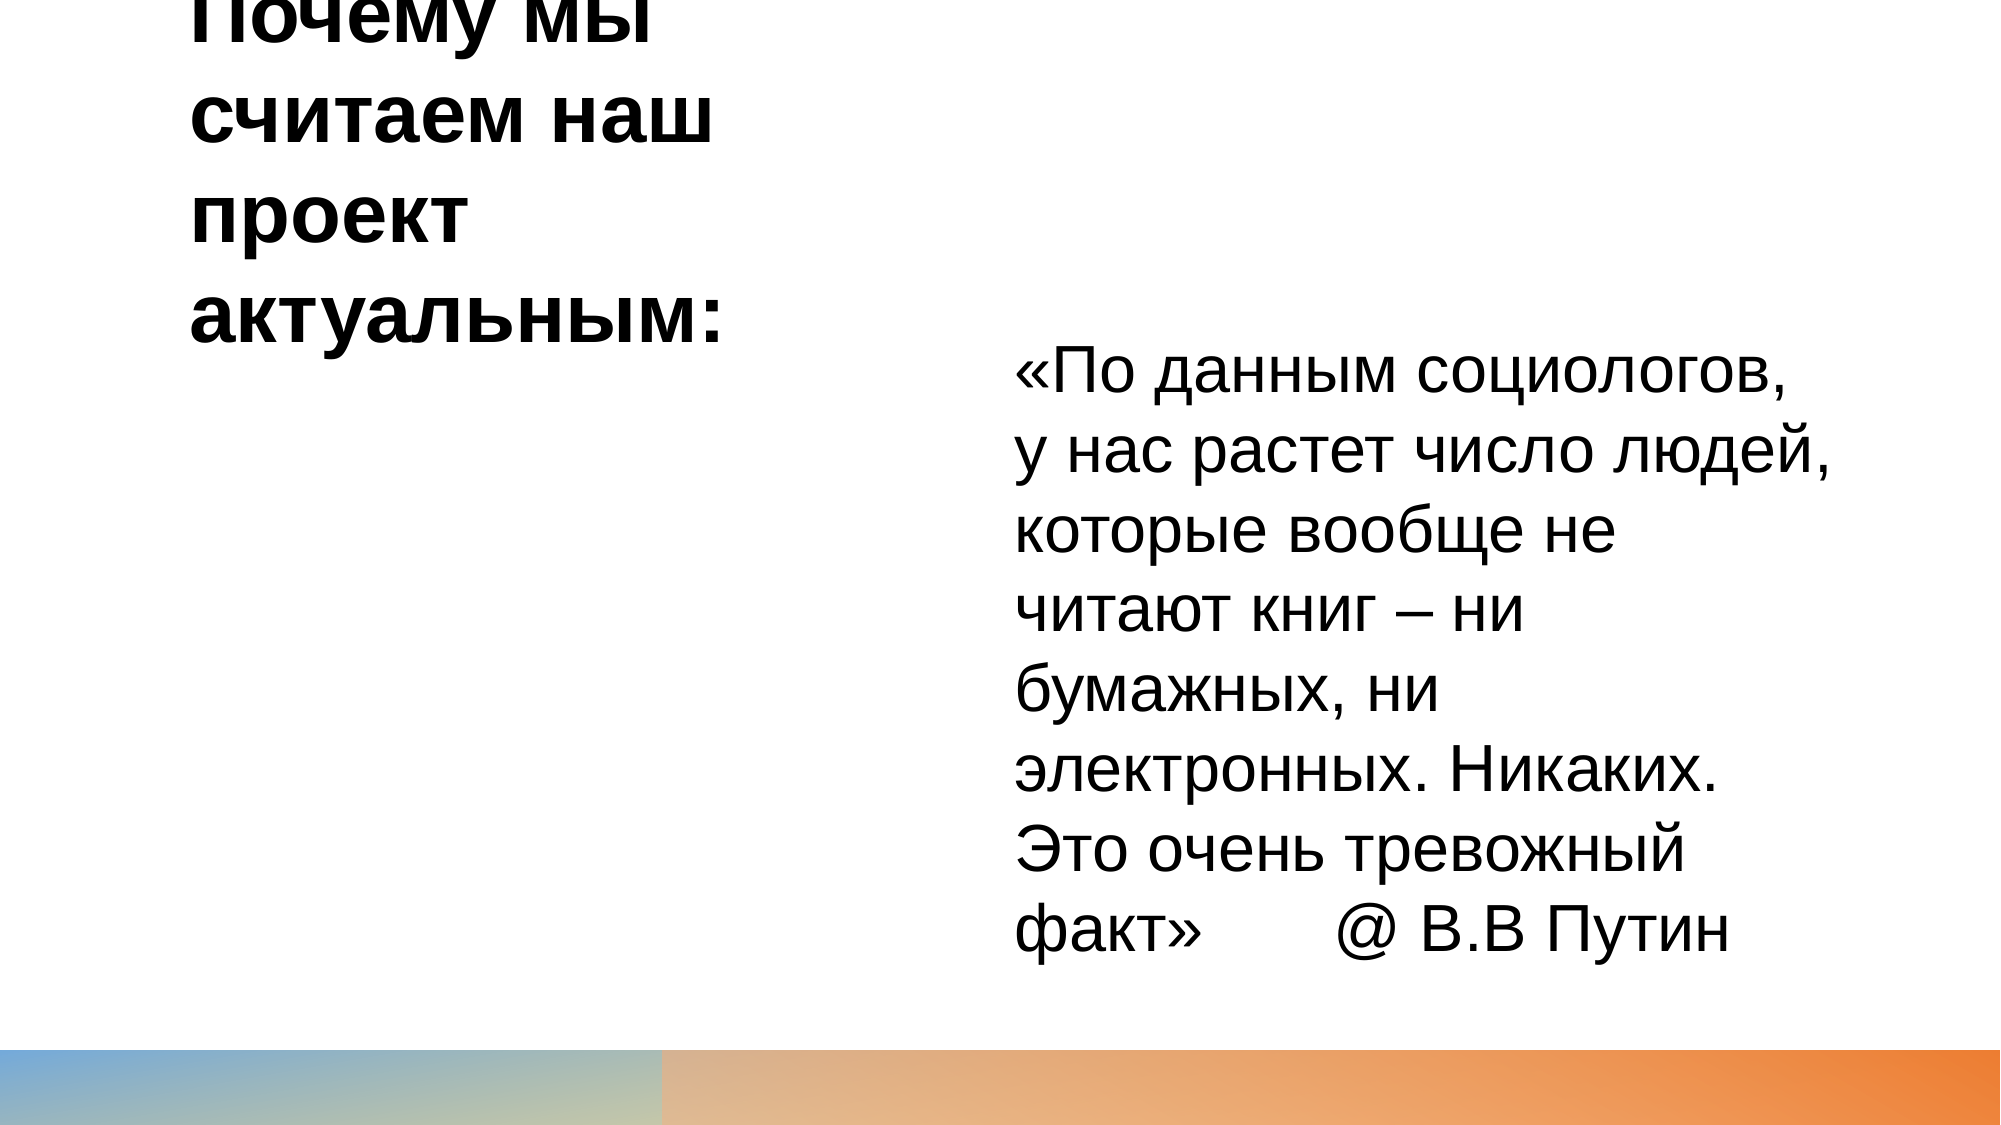

Почему мы считаем наш проект актуальным:
«По данным социологов, у нас растет число людей, которые вообще не читают книг – ни бумажных, ни электронных. Никаких. Это очень тревожный факт»       @ В.В Путин